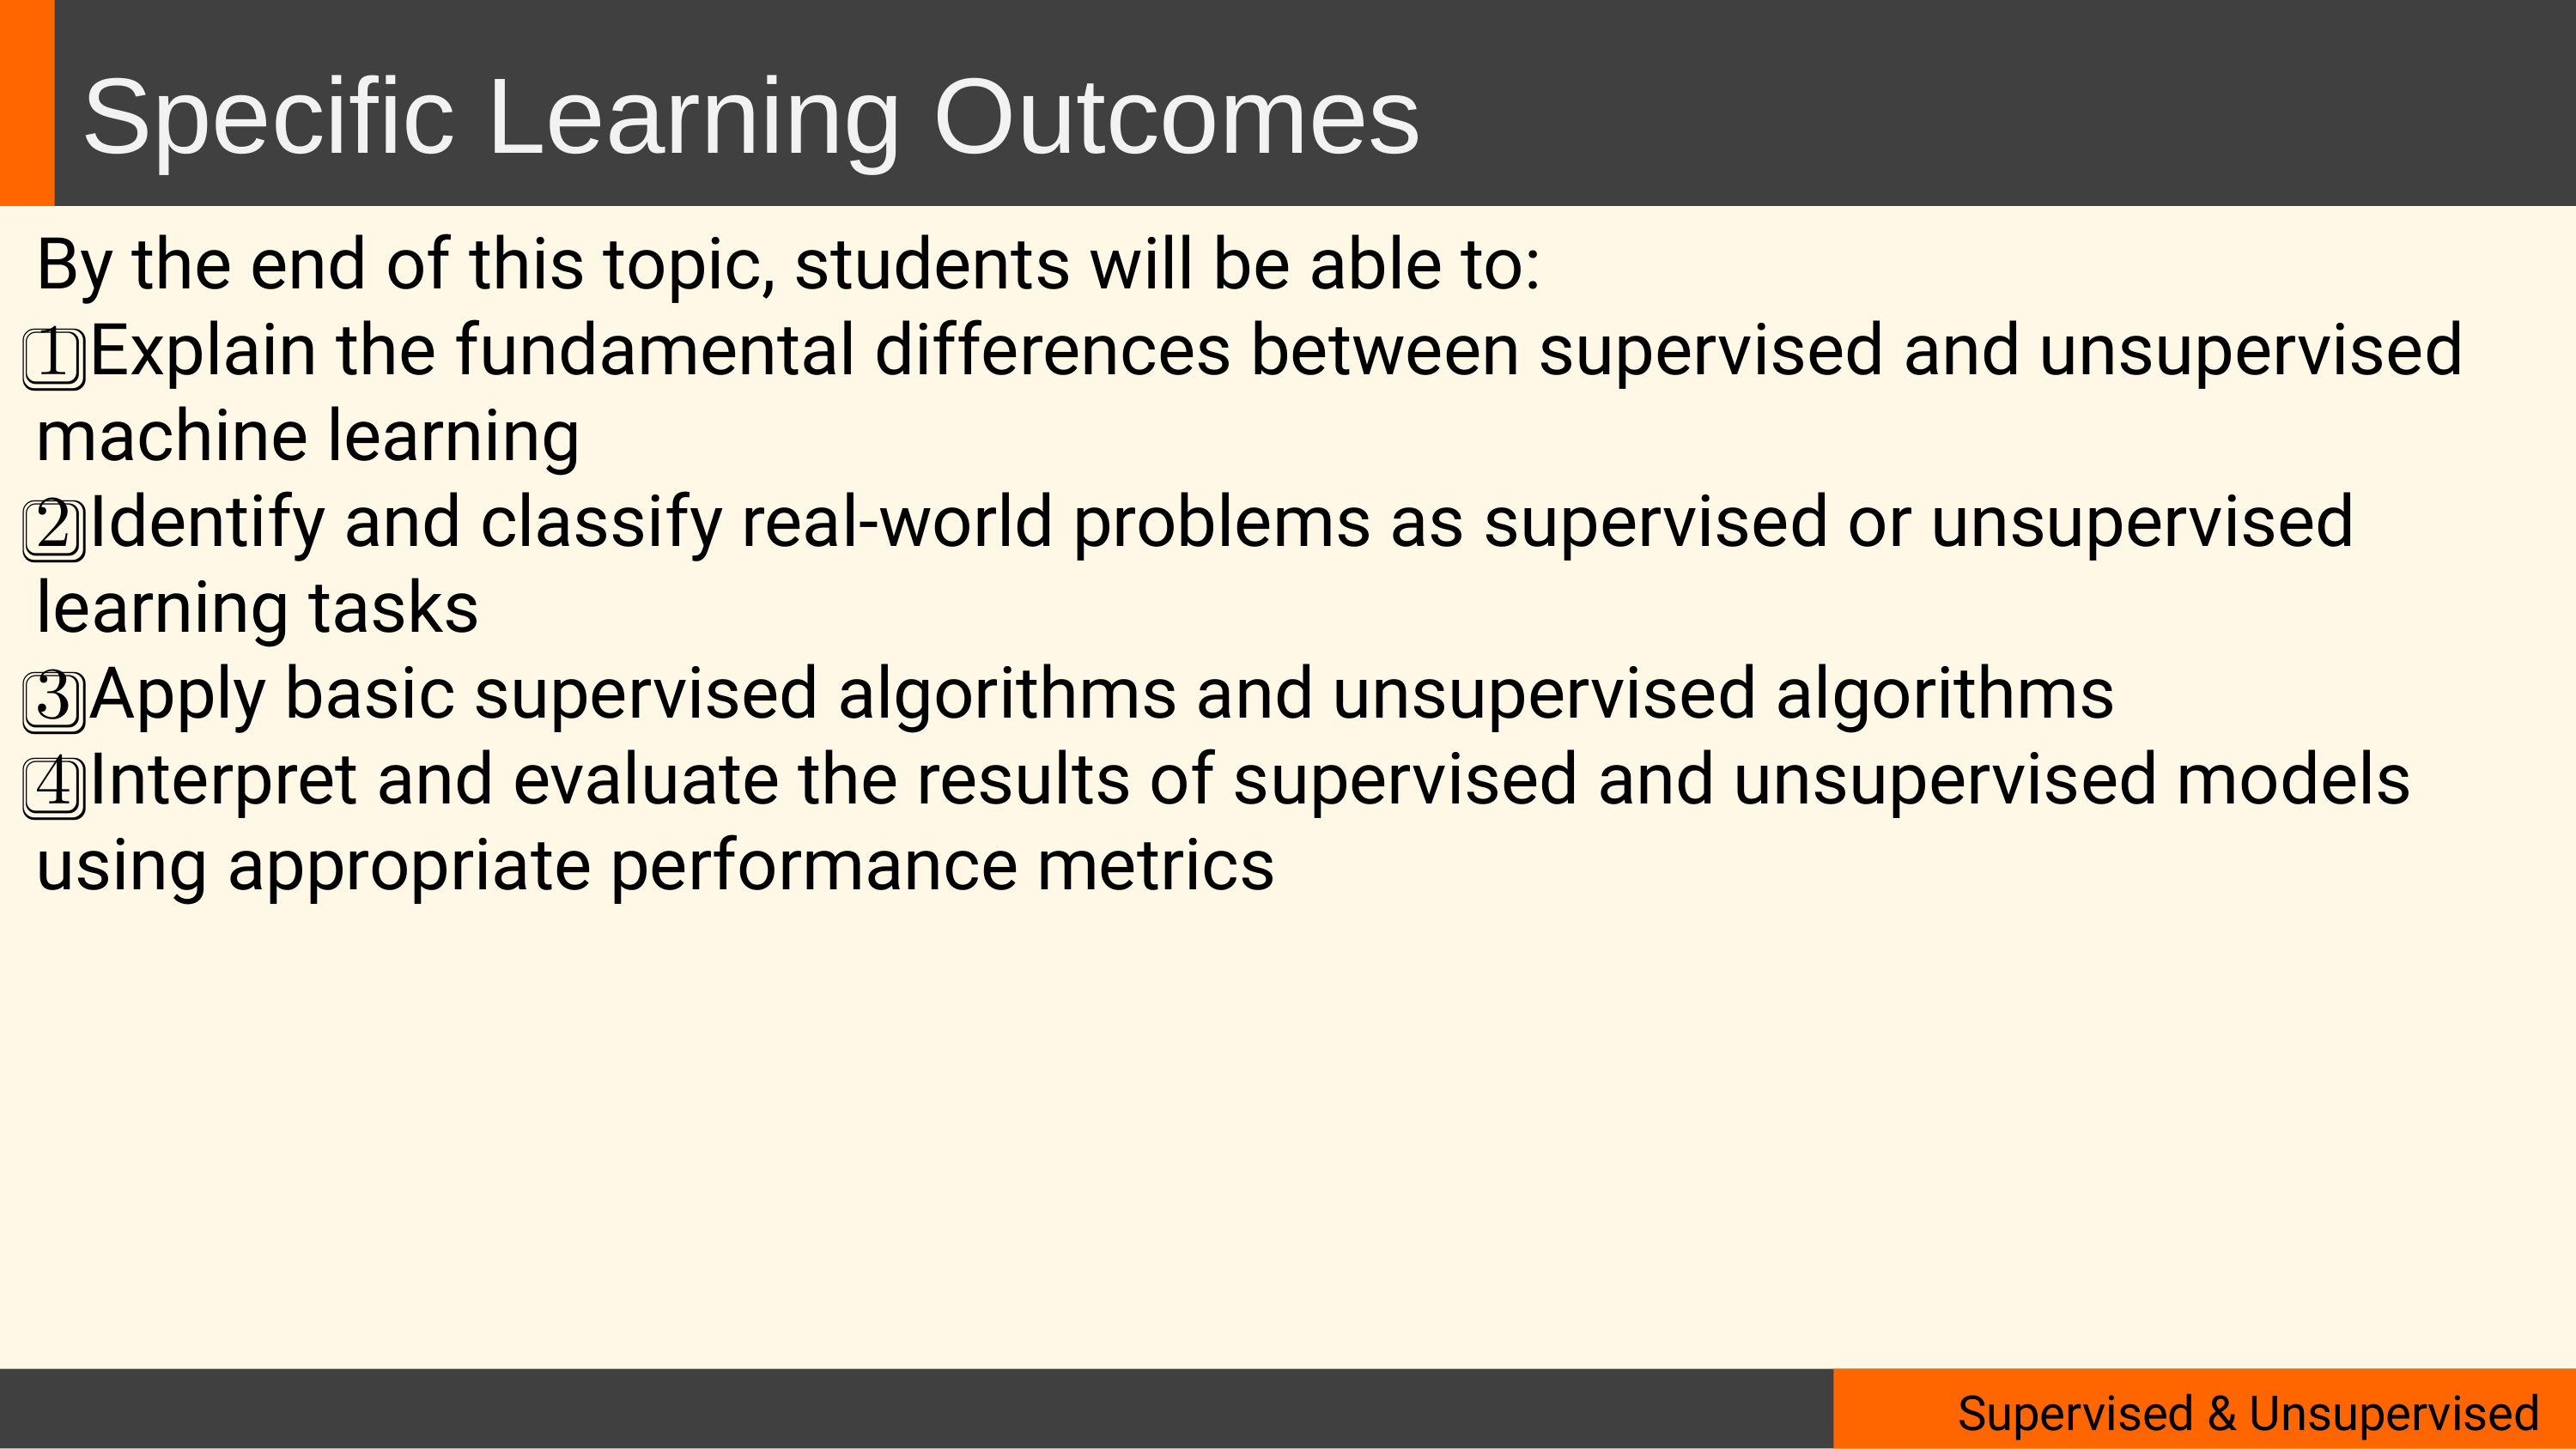

# Specific Learning Outcomes
By the end of this topic, students will be able to:
1️⃣ Explain the fundamental differences between supervised and unsupervised machine learning
2️⃣ Identify and classify real-world problems as supervised or unsupervised learning tasks
3️⃣ Apply basic supervised algorithms and unsupervised algorithms
4️⃣ Interpret and evaluate the results of supervised and unsupervised models using appropriate performance metrics
Supervised & Unsupervised